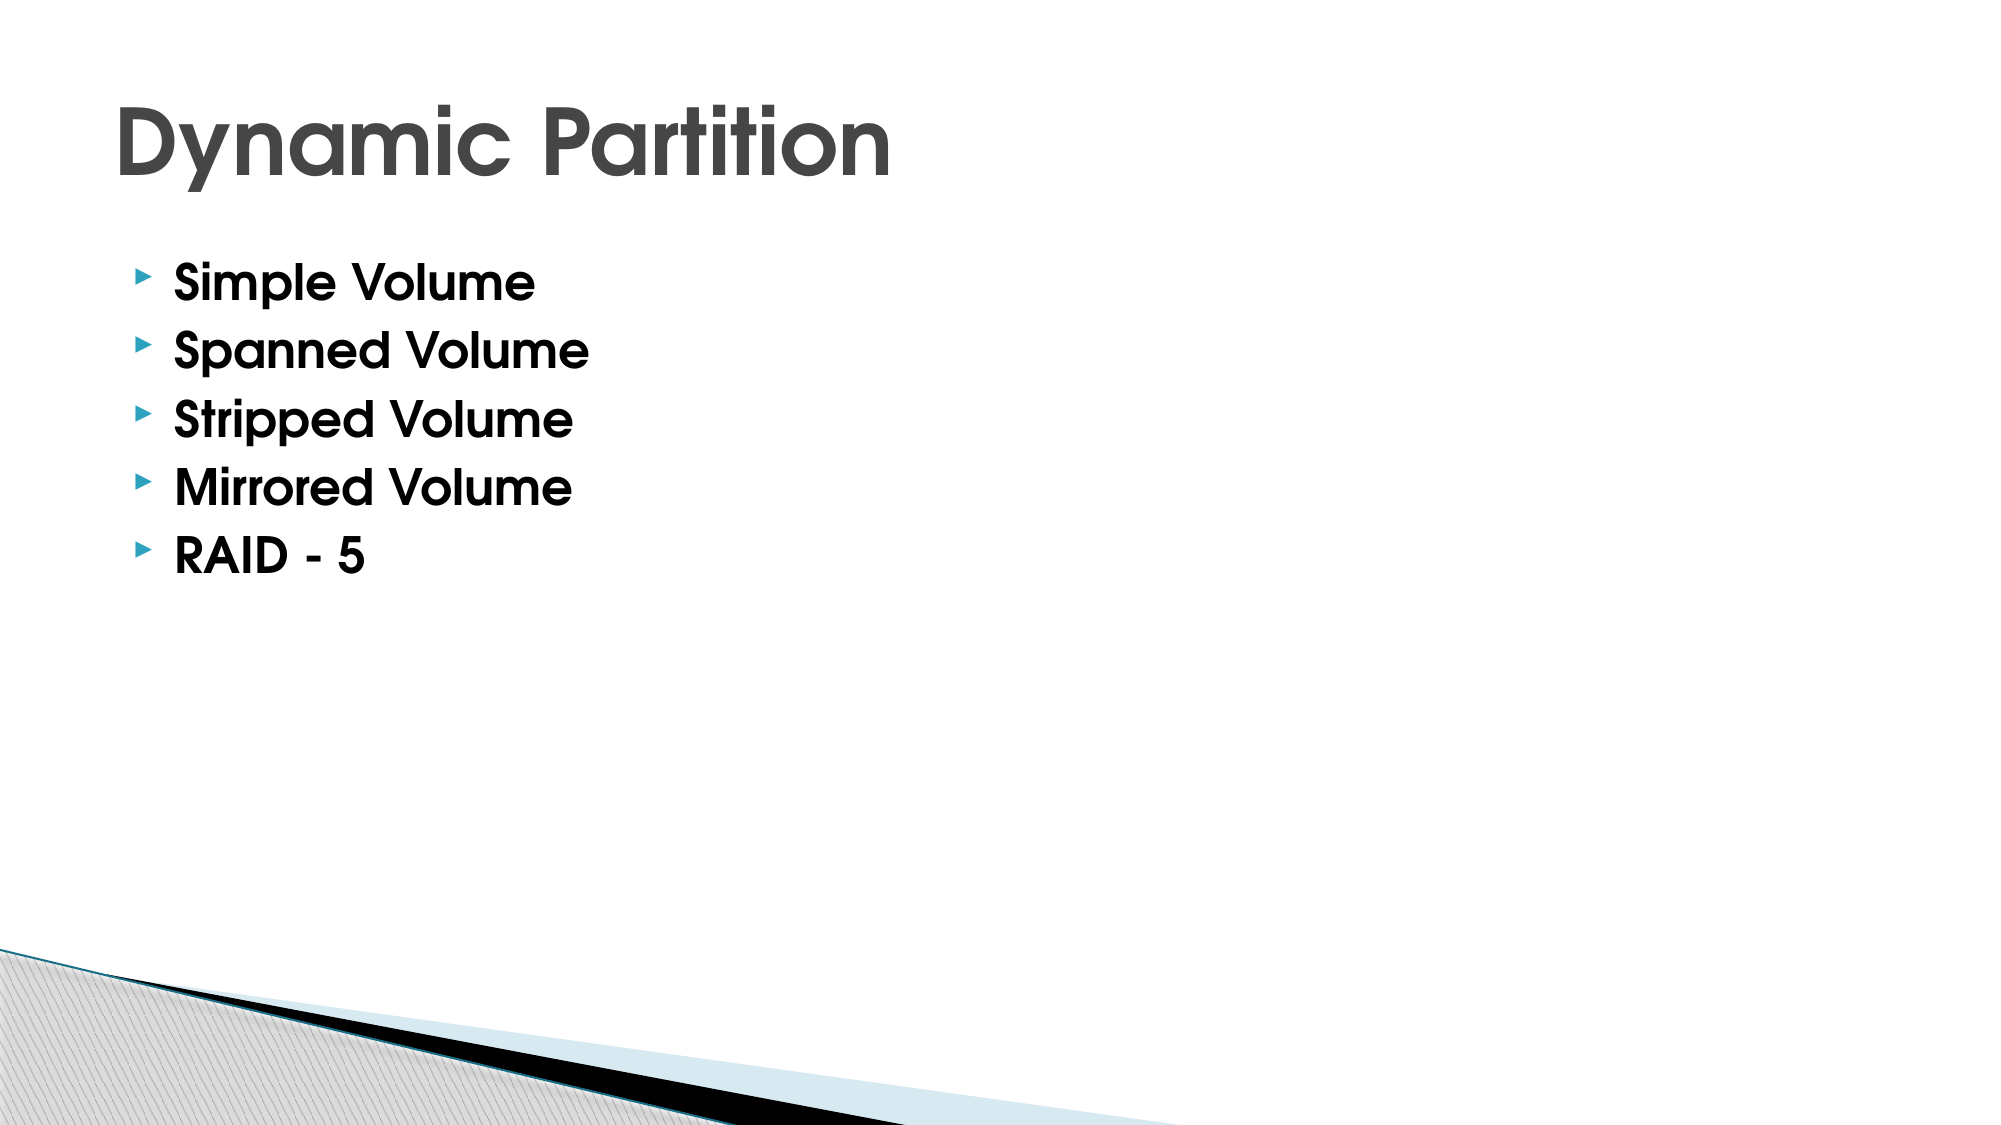

# Dynamic Partition
Simple Volume
Spanned Volume
Stripped Volume
Mirrored Volume
RAID - 5